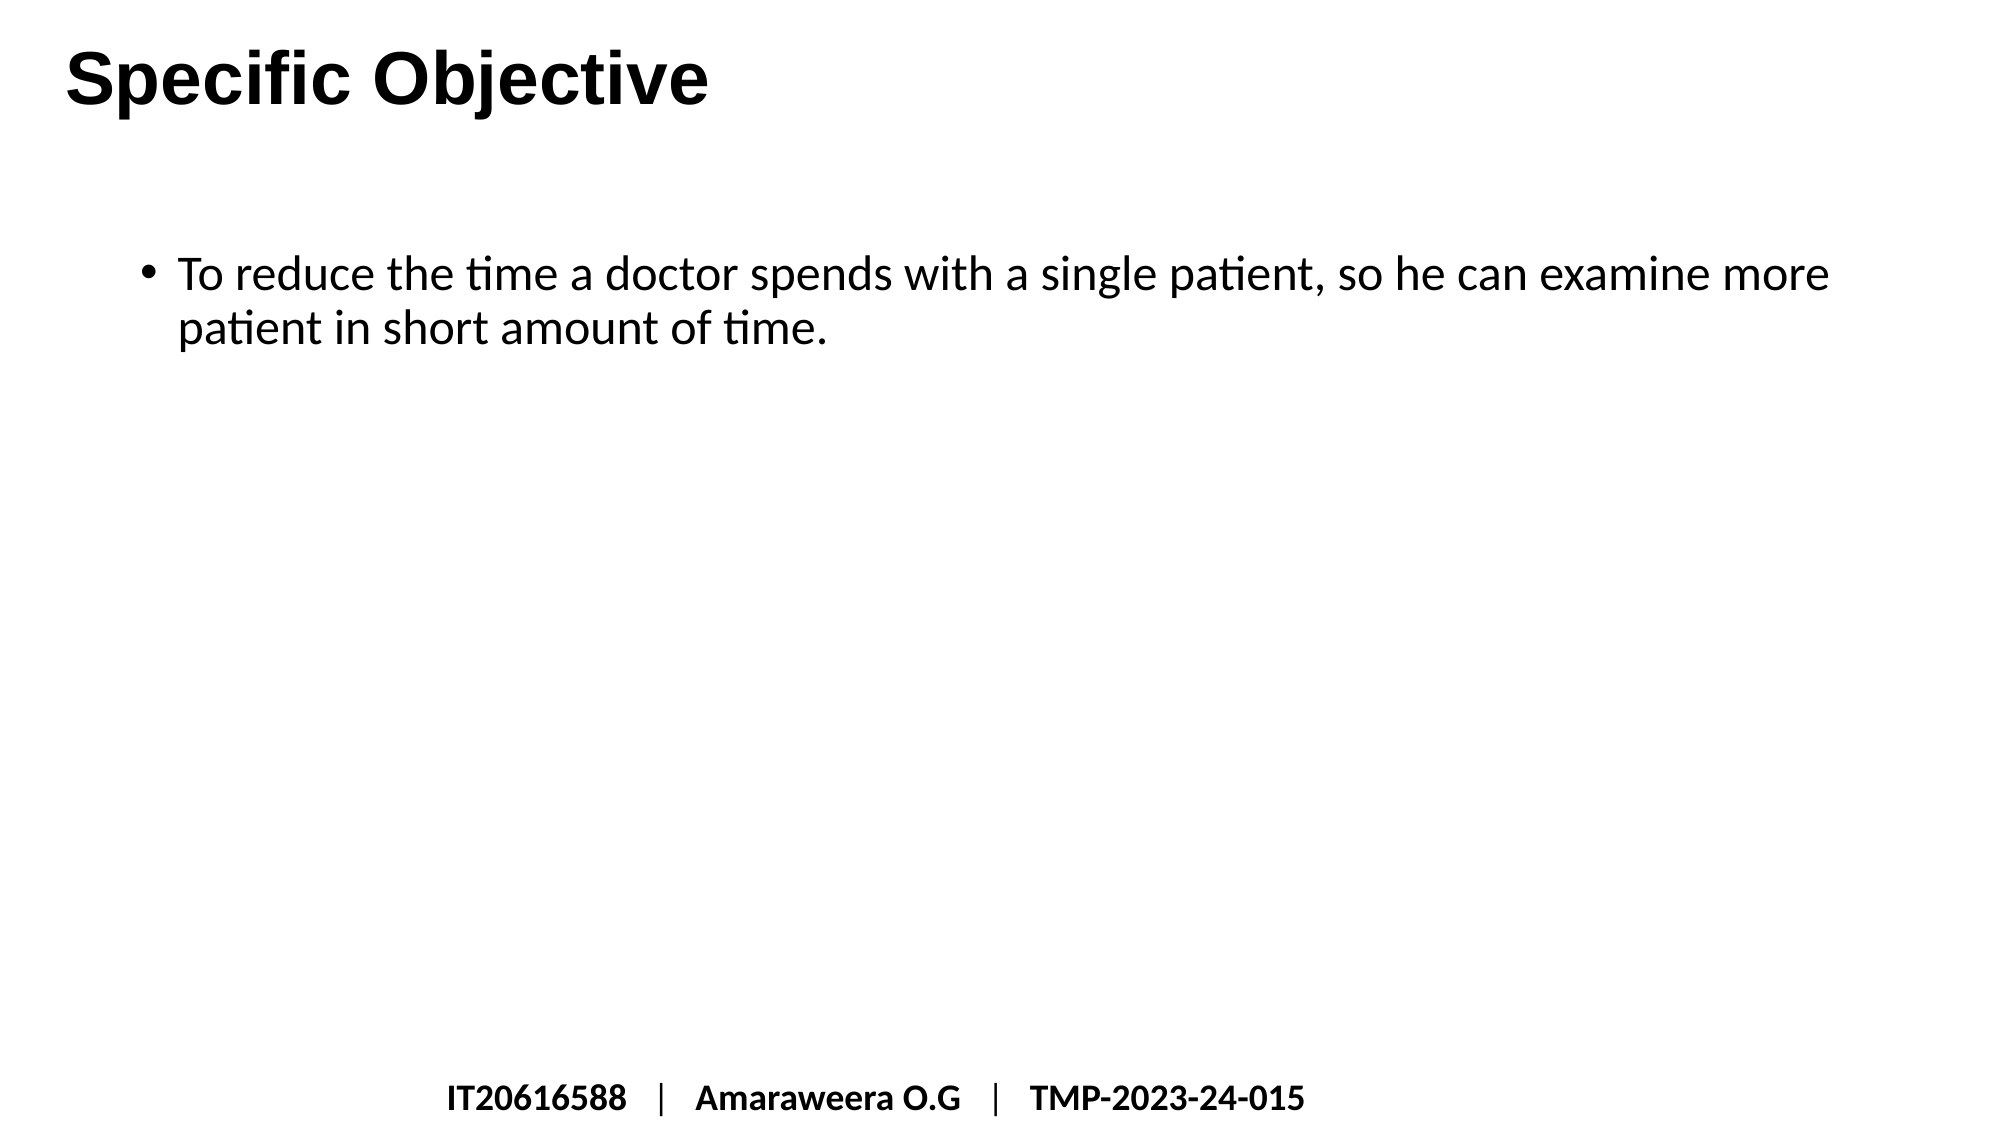

# Specific Objective

To reduce the time a doctor spends with a single patient, so he can examine more patient in short amount of time.

IT20616588   |   Amaraweera O.G   |   TMP-2023-24-015